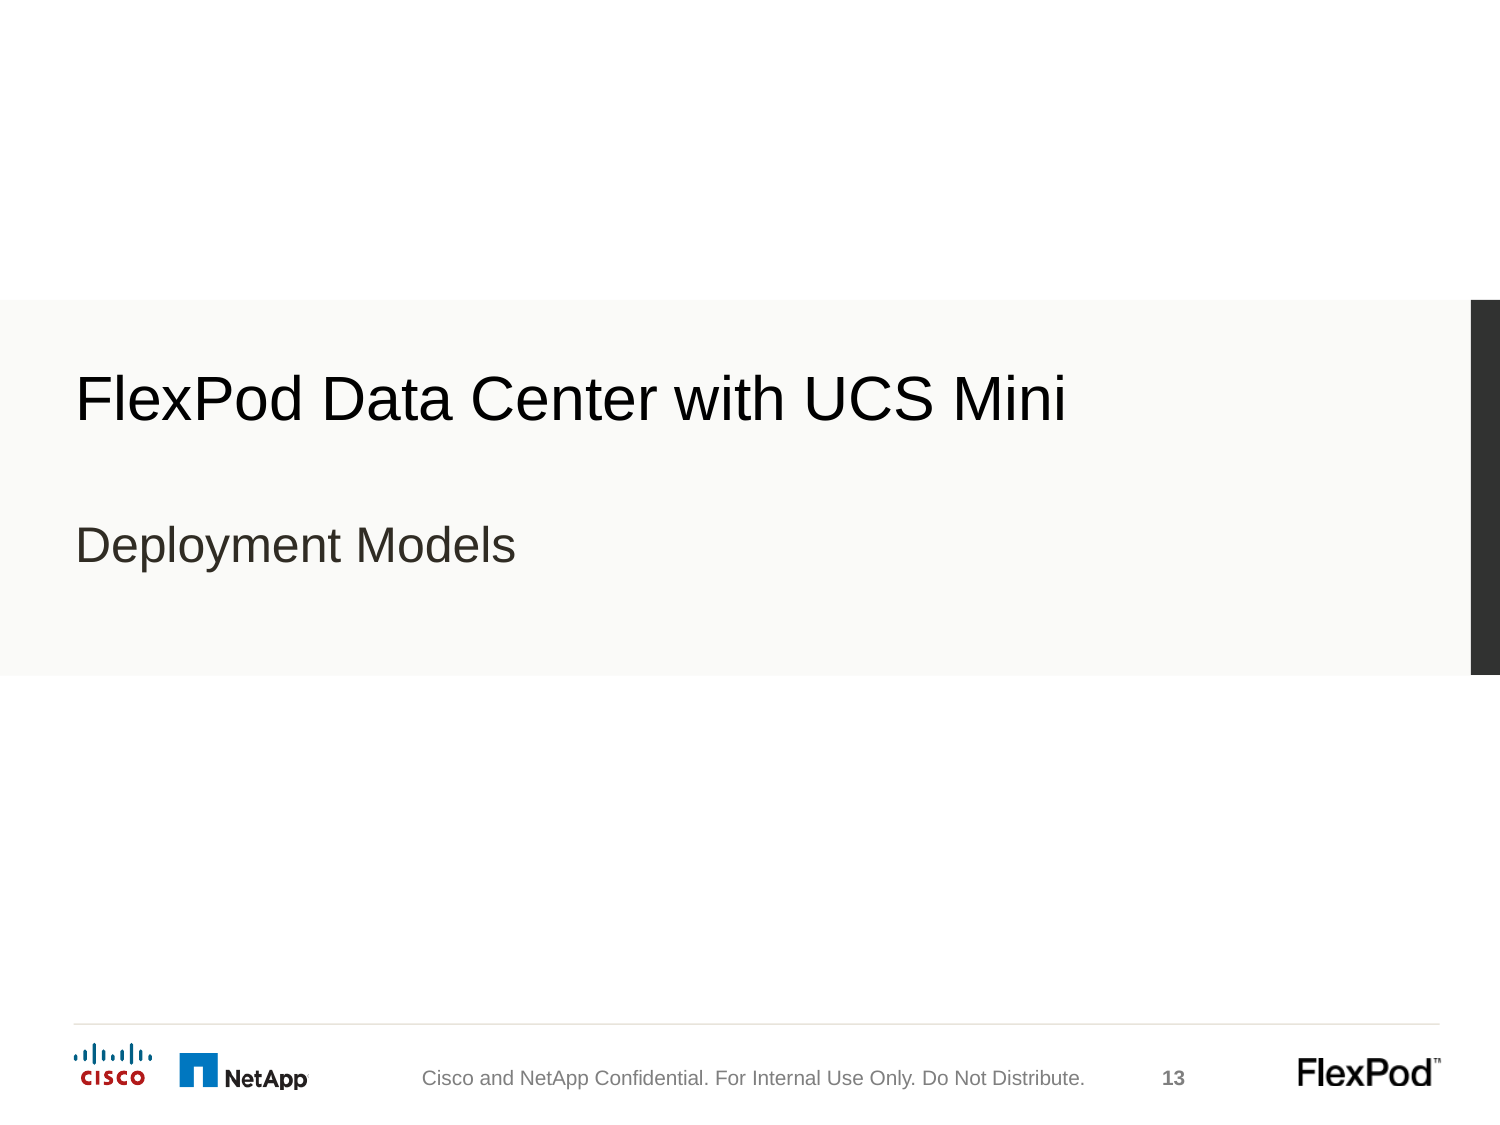

# FlexPod Data Center with UCS Mini
Deployment Models
Cisco and NetApp Confidential. For Internal Use Only. Do Not Distribute.
13